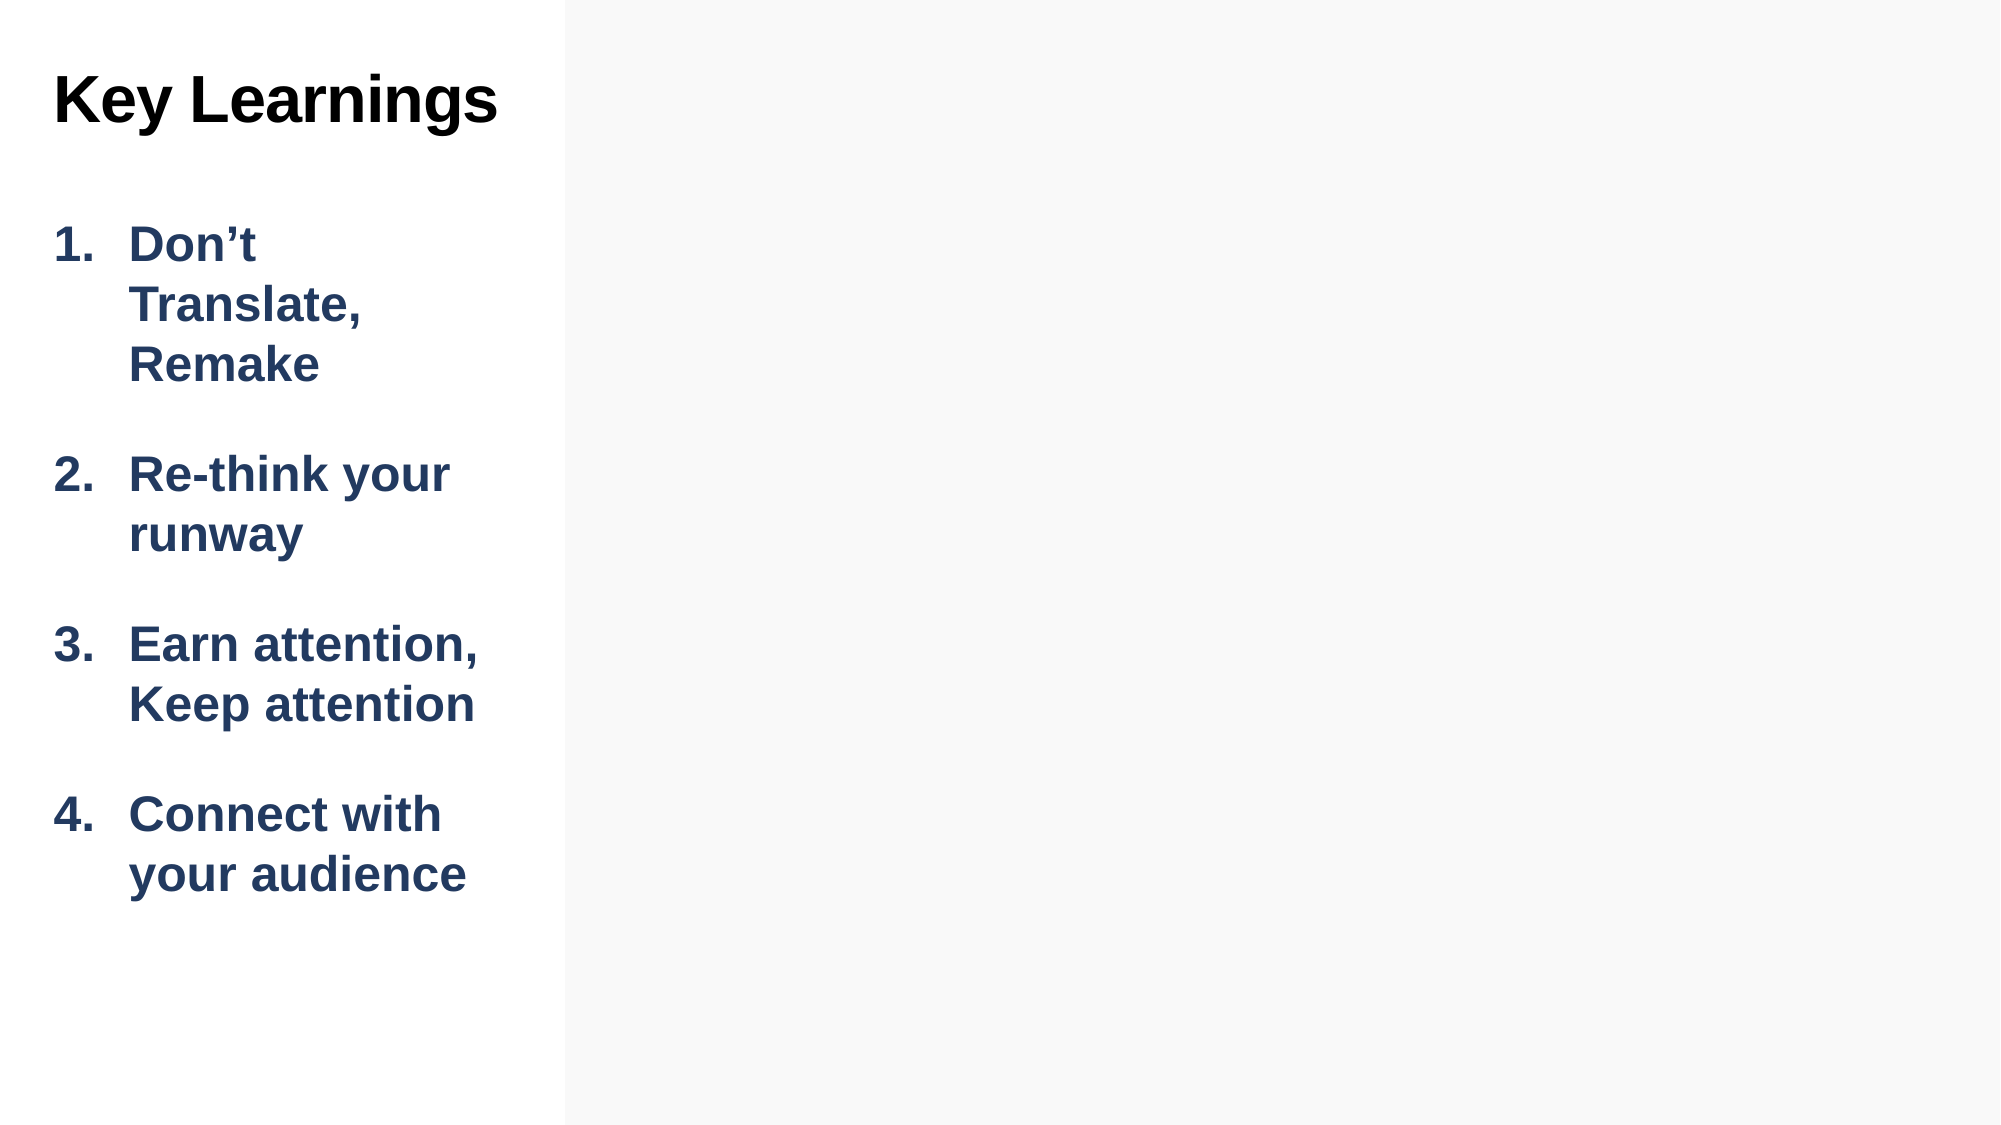

# Key Learnings
Don’t Translate, Remake
Re-think your runway
Earn attention,
Keep attention
Connect with your audience